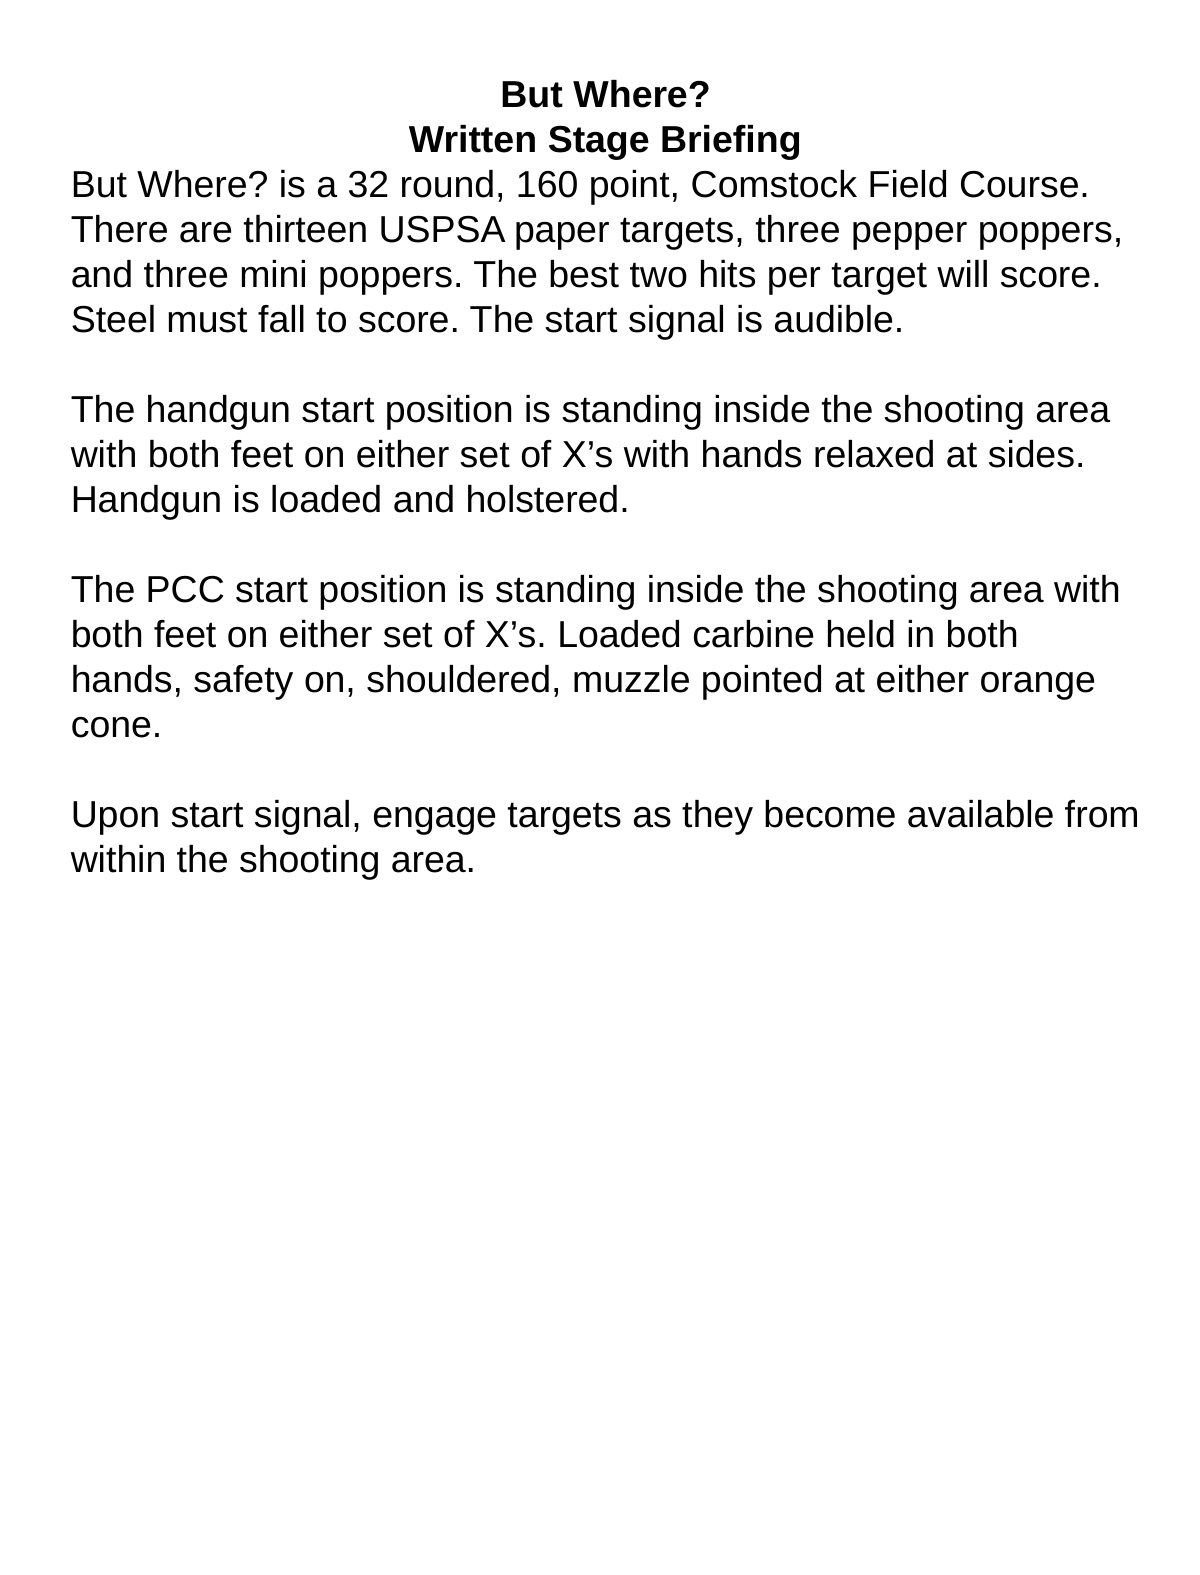

But Where?
Written Stage Briefing
But Where? is a 32 round, 160 point, Comstock Field Course. There are thirteen USPSA paper targets, three pepper poppers, and three mini poppers. The best two hits per target will score. Steel must fall to score. The start signal is audible.

The handgun start position is standing inside the shooting area with both feet on either set of X’s with hands relaxed at sides. Handgun is loaded and holstered.

The PCC start position is standing inside the shooting area with both feet on either set of X’s. Loaded carbine held in both hands, safety on, shouldered, muzzle pointed at either orange cone.

Upon start signal, engage targets as they become available from within the shooting area.